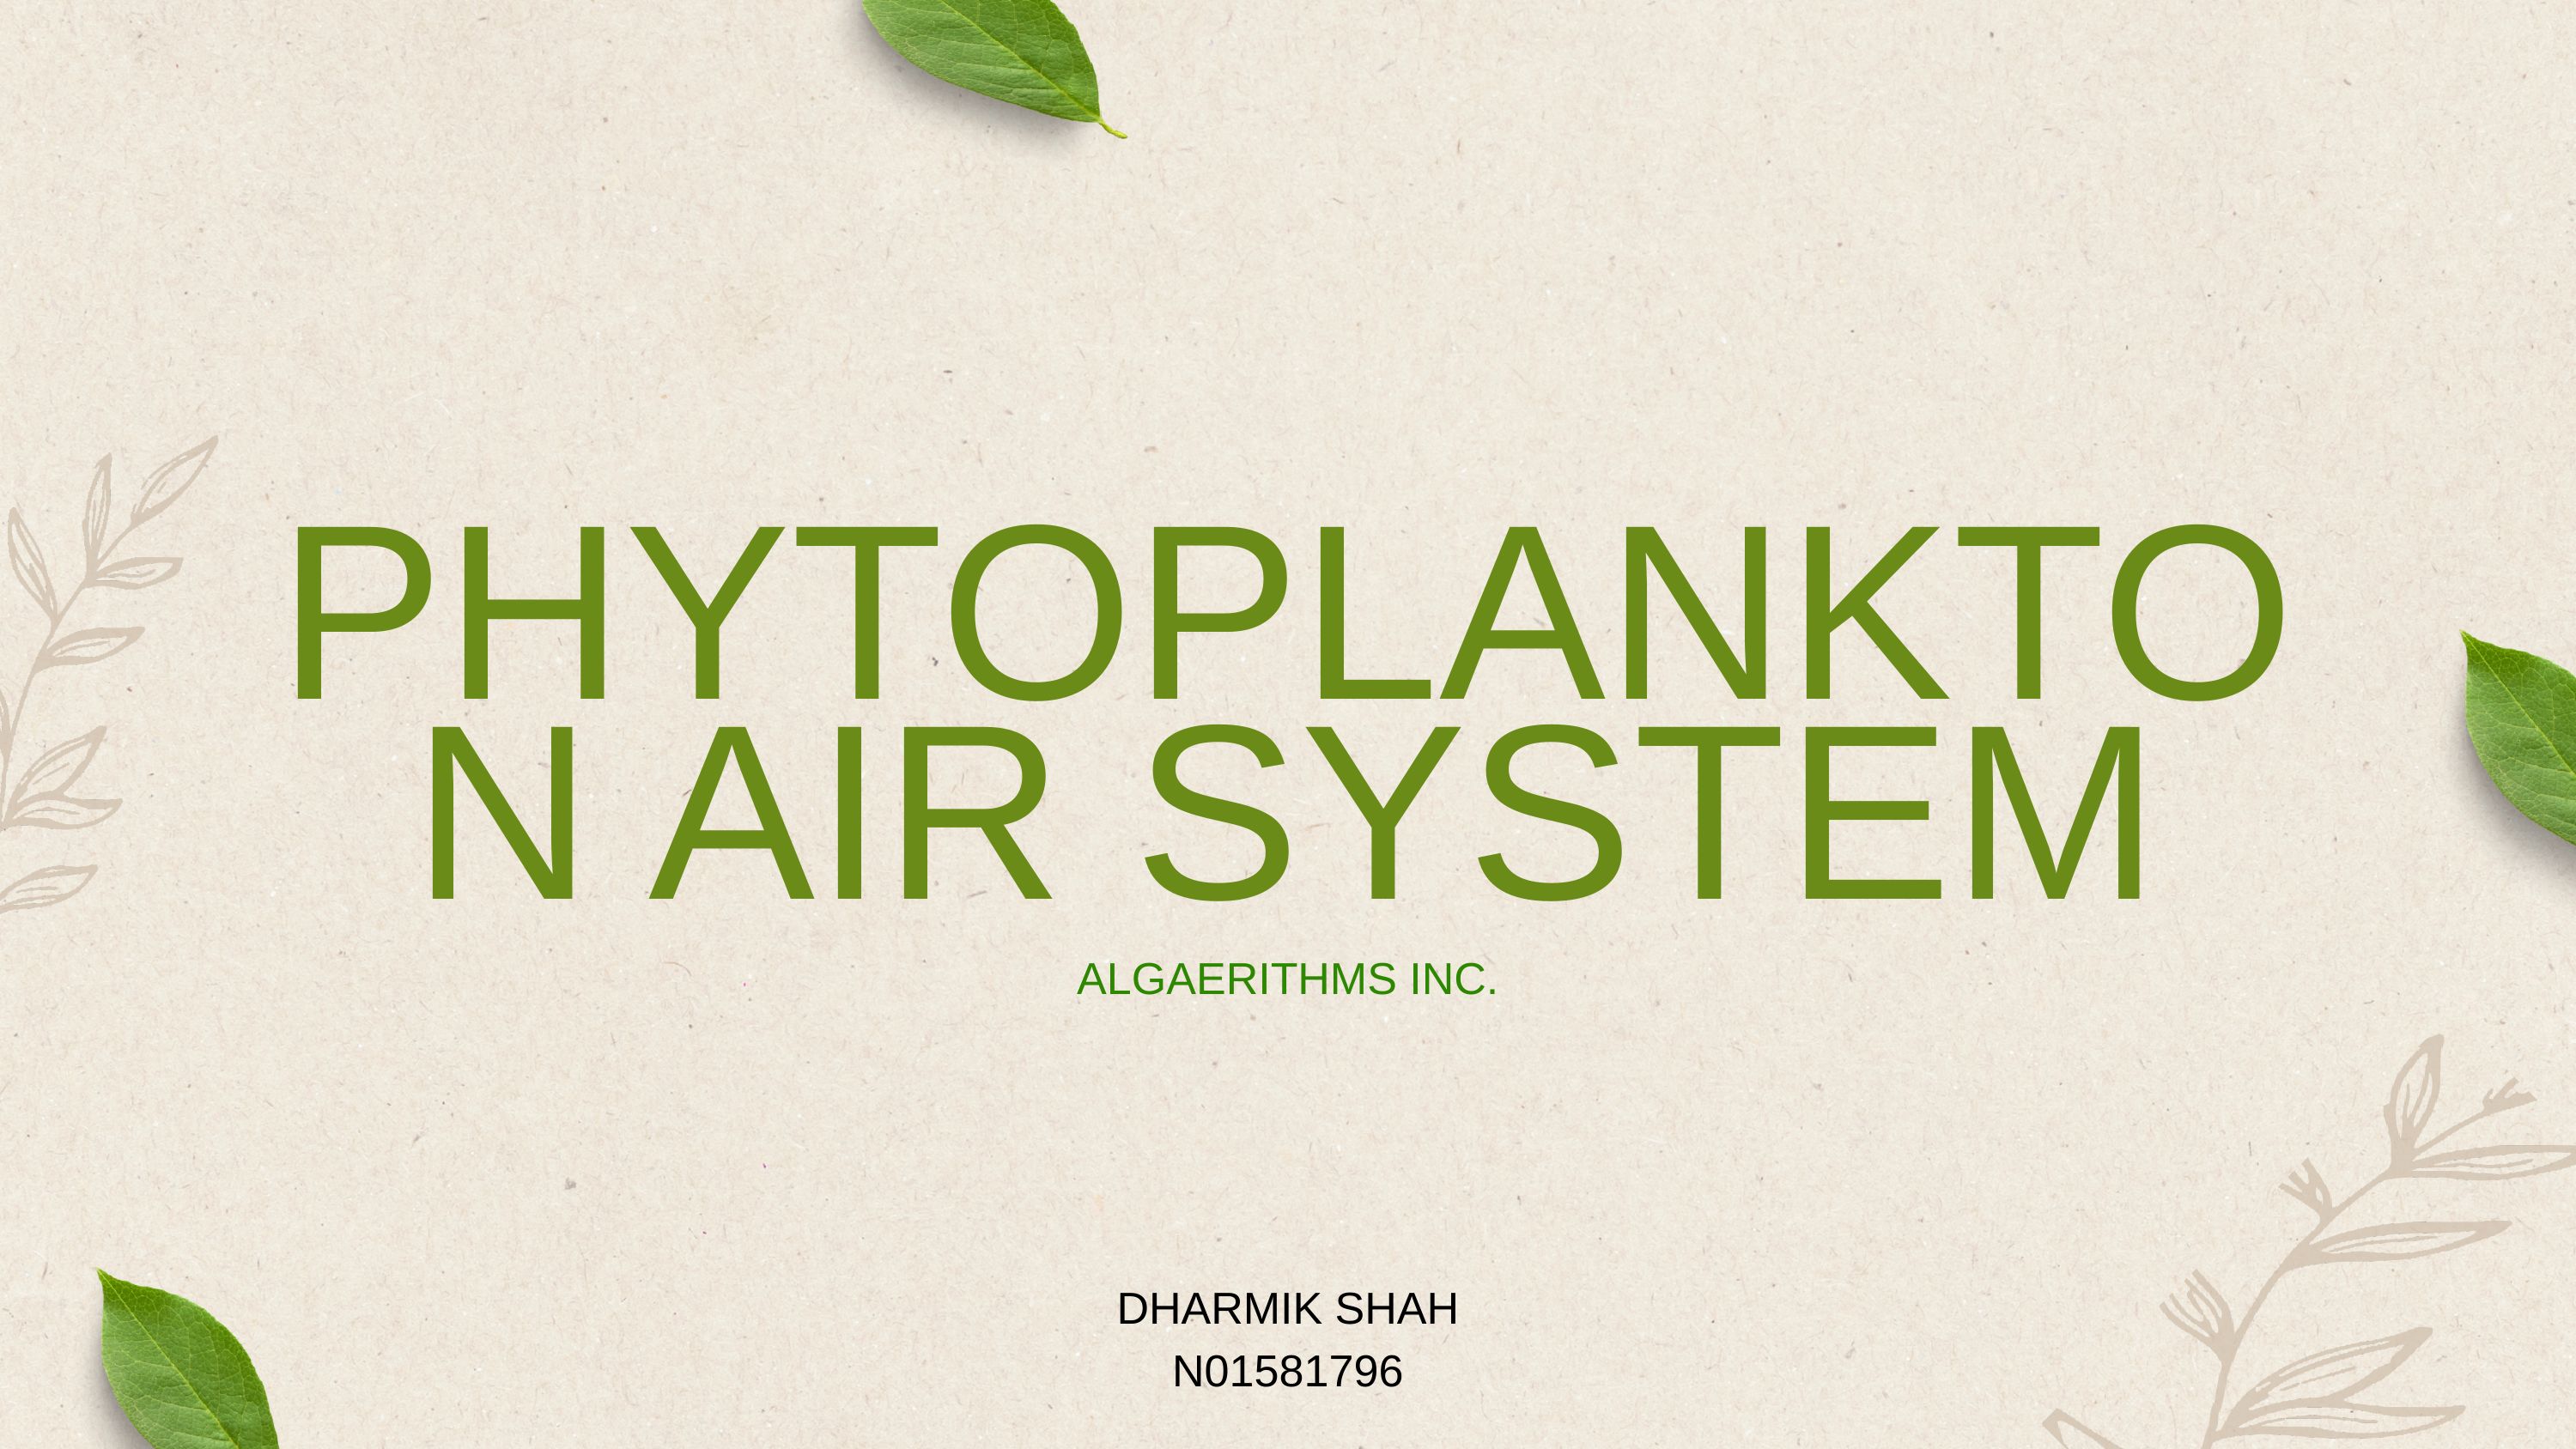

PHYTOPLANKTON AIR SYSTEM

ALGAERITHMS INC.

DHARMIK SHAH
N01581796